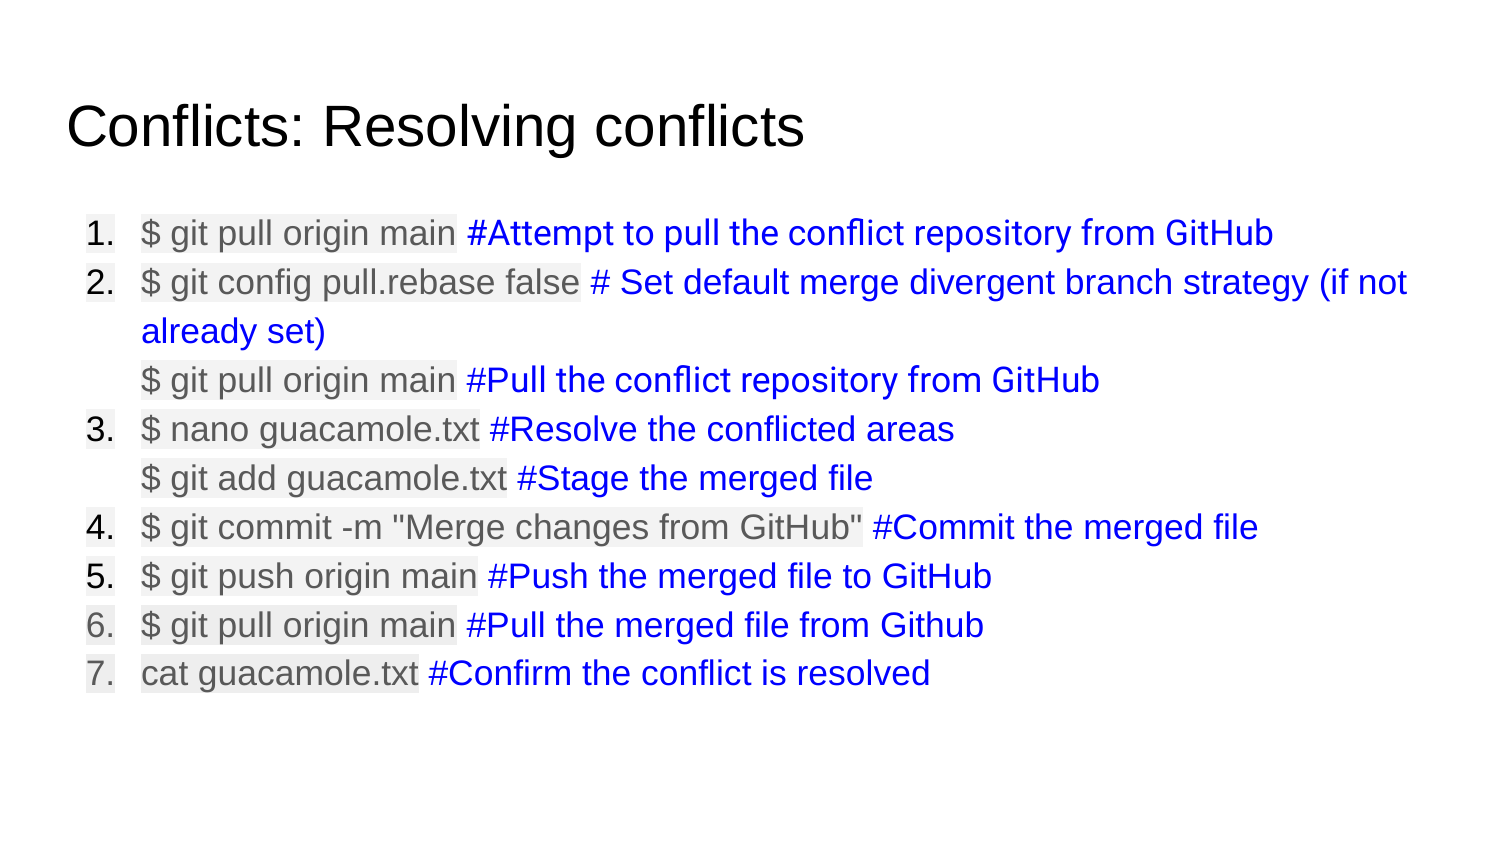

# Conflicts: Resolving conflicts
$ git pull origin main #Attempt to pull the conflict repository from GitHub
$ git config pull.rebase false # Set default merge divergent branch strategy (if not already set)
$ git pull origin main #Pull the conflict repository from GitHub
$ nano guacamole.txt #Resolve the conflicted areas
$ git add guacamole.txt #Stage the merged file
$ git commit -m "Merge changes from GitHub" #Commit the merged file
$ git push origin main #Push the merged file to GitHub
$ git pull origin main #Pull the merged file from Github
cat guacamole.txt #Confirm the conflict is resolved